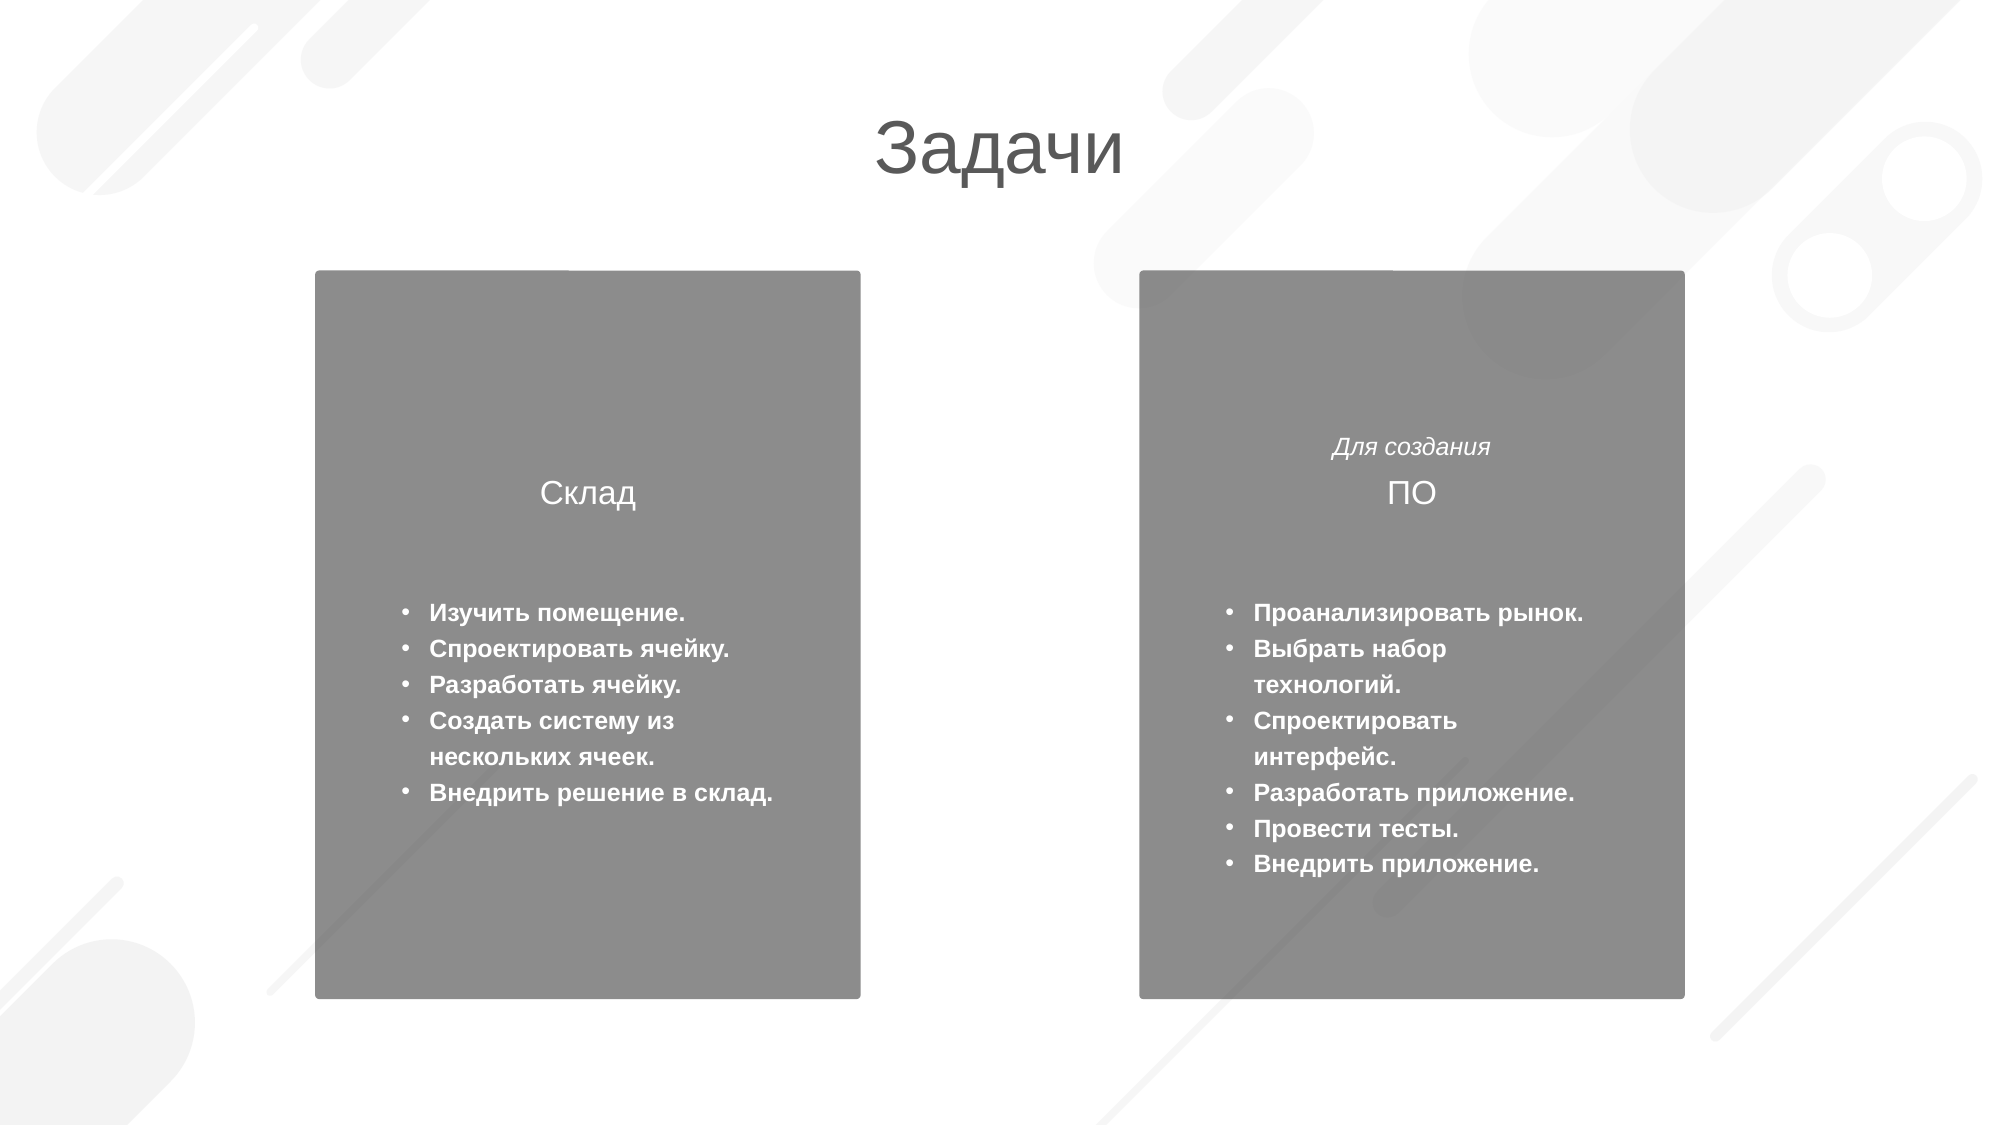

Задачи

Склад
Для создания
ПО
Изучить помещение.
Спроектировать ячейку.
Разработать ячейку.
Создать систему из нескольких ячеек.
Внедрить решение в склад.
Проанализировать рынок.
Выбрать набор технологий.
Спроектировать интерфейс.
Разработать приложение.
Провести тесты.
Внедрить приложение.